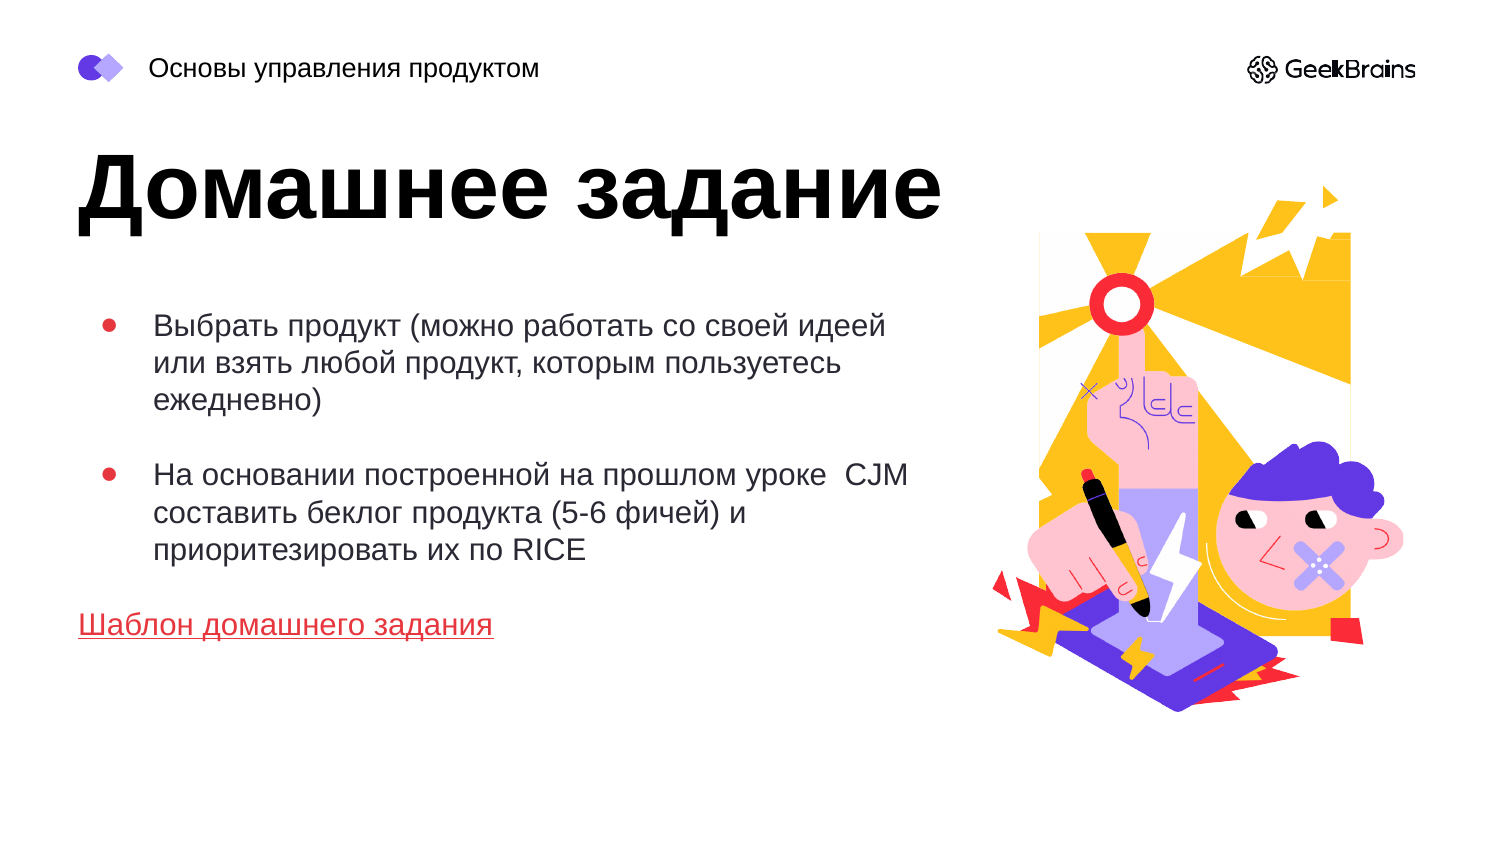

Основы управления продуктом

Домашнее задание

Выбрать продукт (можно работать со своей идеей или взять любой продукт, которым пользуетесь ежедневно)

На основании построенной на прошлом уроке  CJM cоставить беклог продукта (5-6 фичей) и приоритезировать их по RICE

Шаблон домашнего задания